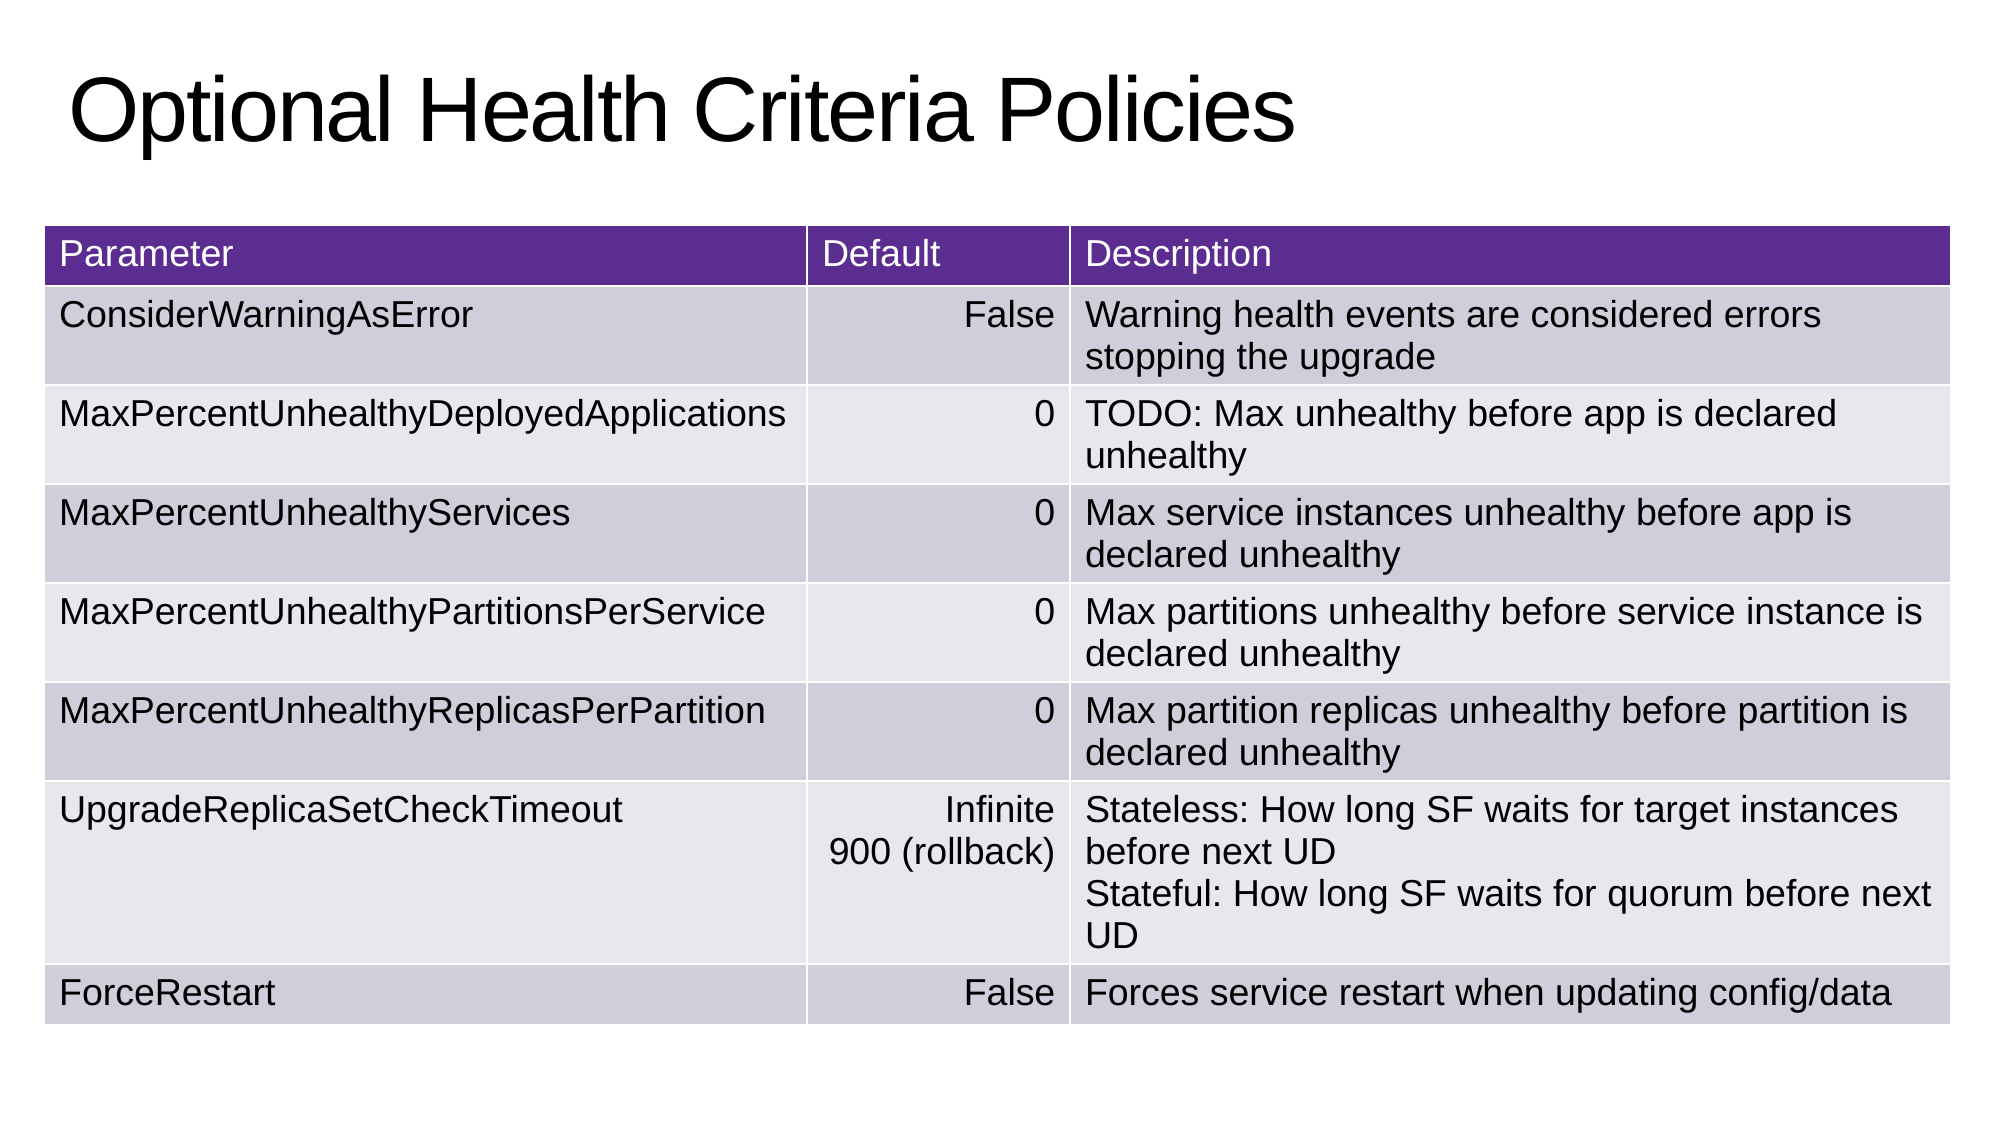

# Optional Health Criteria Policies
| Parameter | Default | Description |
| --- | --- | --- |
| ConsiderWarningAsError | False | Warning health events are considered errors stopping the upgrade |
| MaxPercentUnhealthyDeployedApplications | 0 | TODO: Max unhealthy before app is declared unhealthy |
| MaxPercentUnhealthyServices | 0 | Max service instances unhealthy before app is declared unhealthy |
| MaxPercentUnhealthyPartitionsPerService | 0 | Max partitions unhealthy before service instance is declared unhealthy |
| MaxPercentUnhealthyReplicasPerPartition | 0 | Max partition replicas unhealthy before partition is declared unhealthy |
| UpgradeReplicaSetCheckTimeout | Infinite 900 (rollback) | Stateless: How long SF waits for target instances before next UD Stateful: How long SF waits for quorum before next UD |
| ForceRestart | False | Forces service restart when updating config/data |